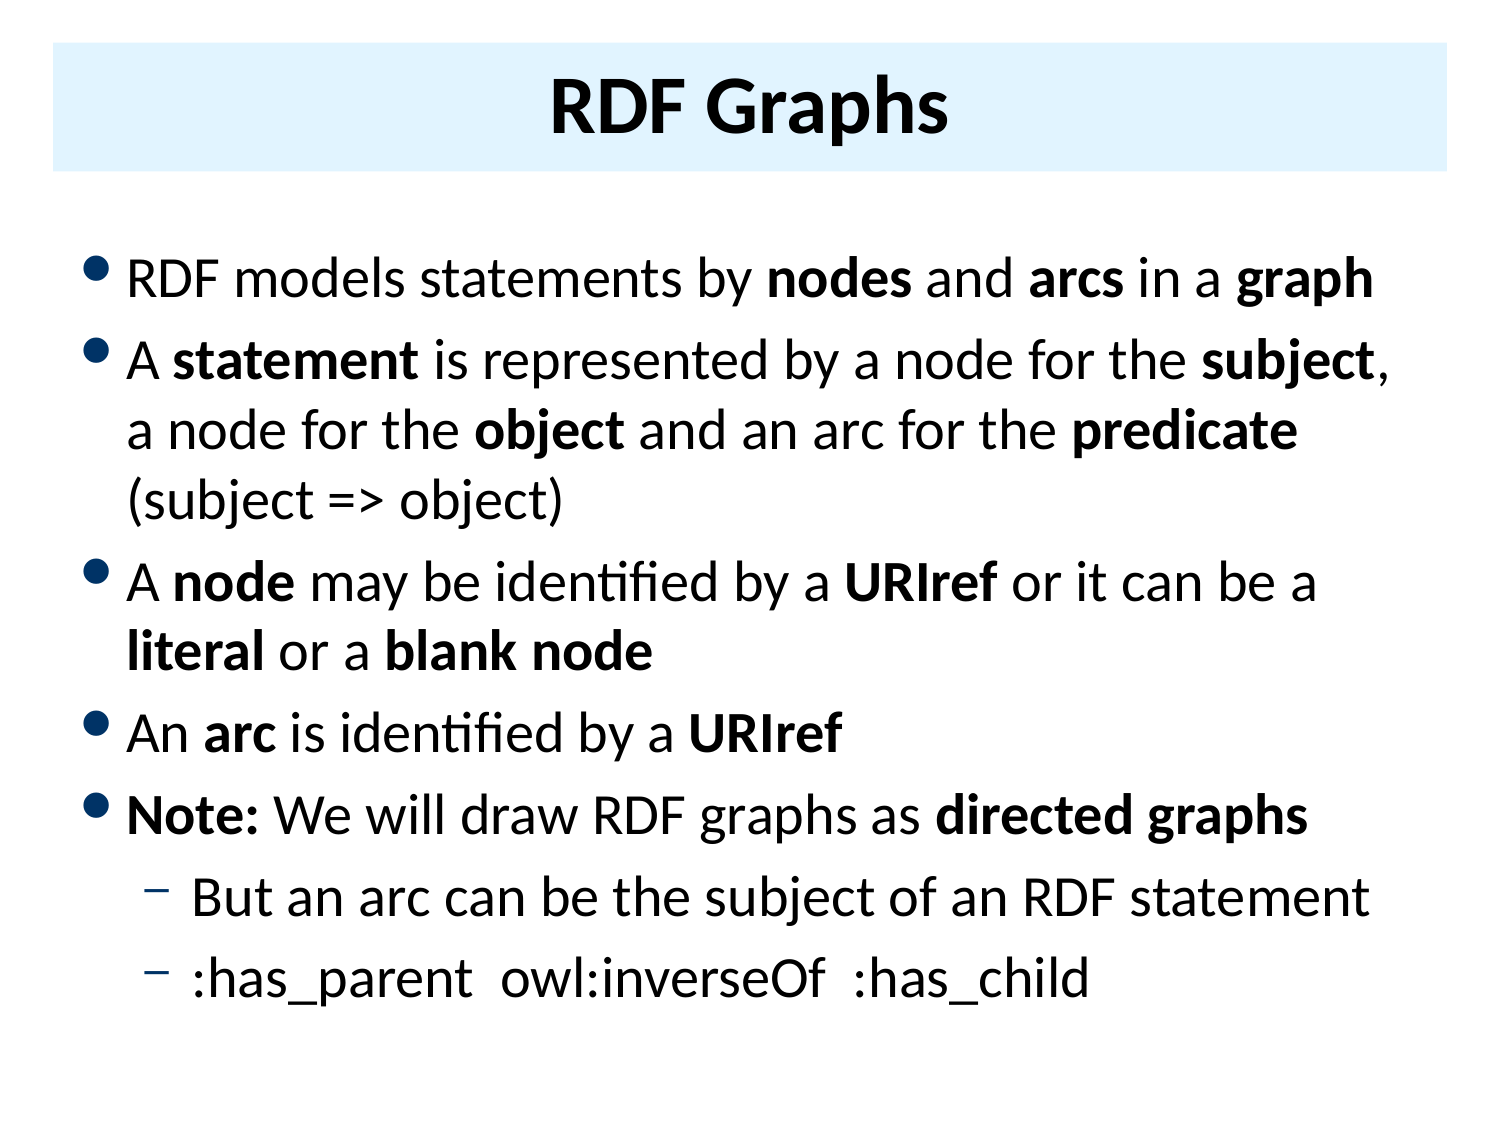

# RDF Graphs
RDF models statements by nodes and arcs in a graph
A statement is represented by a node for the subject, a node for the object and an arc for the predicate (subject => object)
A node may be identified by a URIref or it can be a literal or a blank node
An arc is identified by a URIref
Note: We will draw RDF graphs as directed graphs
But an arc can be the subject of an RDF statement
:has_parent  owl:inverseOf  :has_child